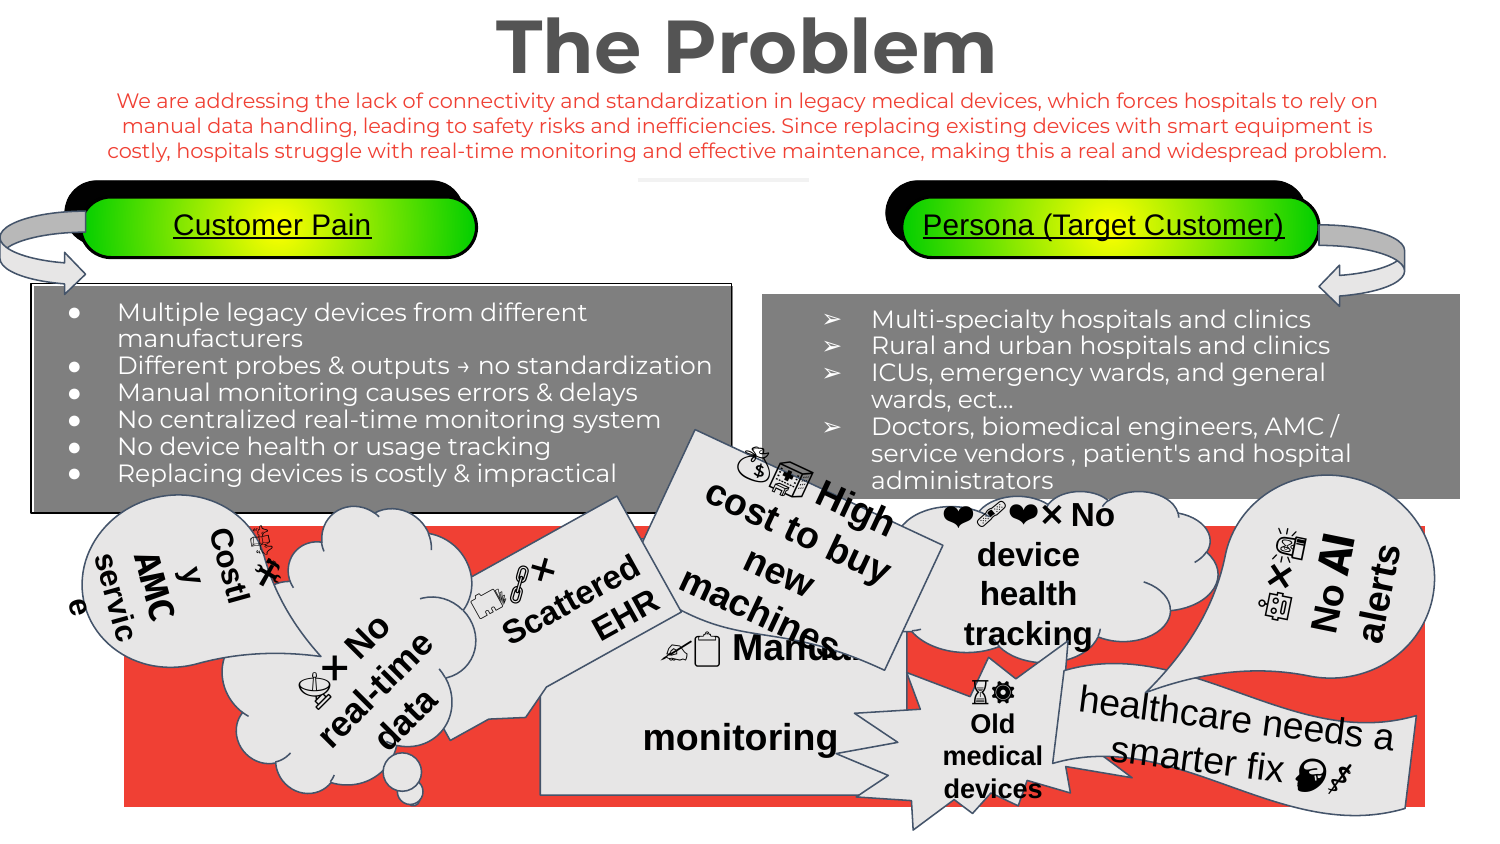

The Problem
We are addressing the lack of connectivity and standardization in legacy medical devices, which forces hospitals to rely on manual data handling, leading to safety risks and inefficiencies. Since replacing existing devices with smart equipment is costly, hospitals struggle with real-time monitoring and effective maintenance, making this a real and widespread problem.

Persona (Target Customer)

Customer Pain

Multiple legacy devices from different manufacturers
Different probes & outputs → no standardization
Manual monitoring causes errors & delays
No centralized real-time monitoring system
No device health or usage tracking
Replacing devices is costly & impractical

Multi-specialty hospitals and clinics
Rural and urban hospitals and clinics
ICUs, emergency wards, and general wards, ect...
Doctors, biomedical engineers, AMC / service vendors , patient's and hospital administrators

🤖❌🚨 No AI alerts
💰🏥 High cost to buy new machines
💸🛠️ Costly AMC service
❤️‍🩹❌ No device health tracking

📡❌ No real-time data

  ✍️📋 Manual                    monitoring
       🗂️🔗❌          Scattered EHR
LEARN NOW
⏳⚙️
Old medical devices
healthcare needs a smarter fix 🧠⚕️